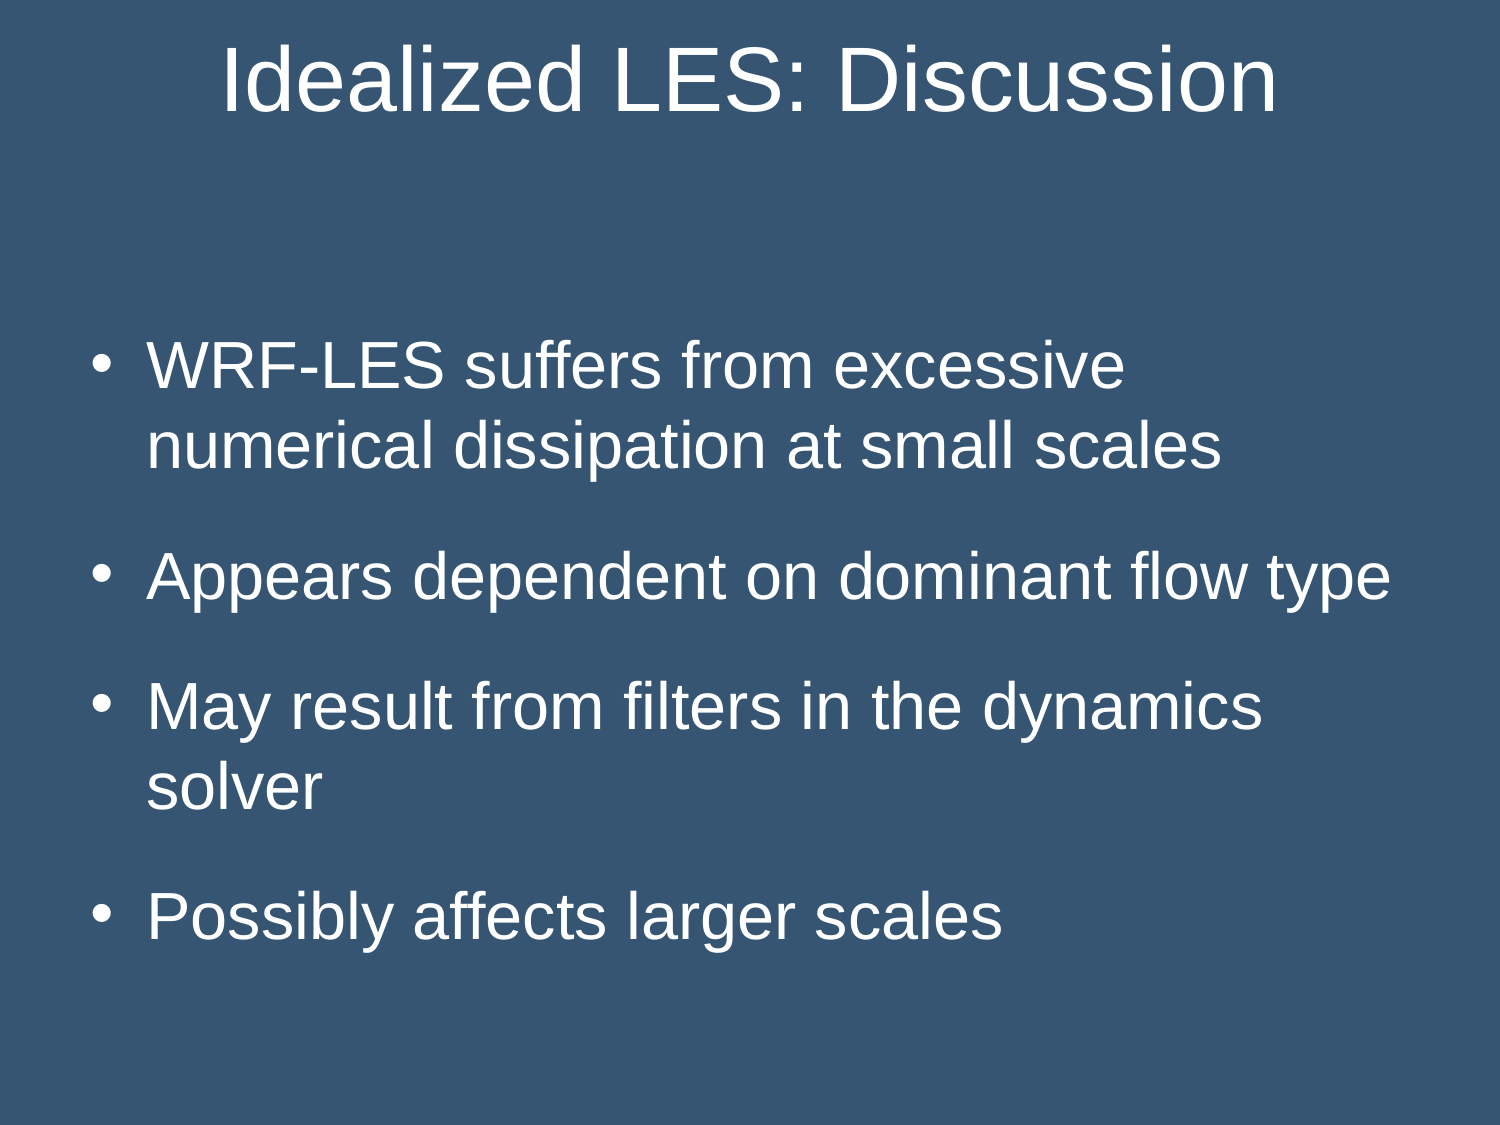

# Idealized LES: Discussion
WRF-LES suffers from excessive numerical dissipation at small scales
Appears dependent on dominant flow type
May result from filters in the dynamics solver
Possibly affects larger scales